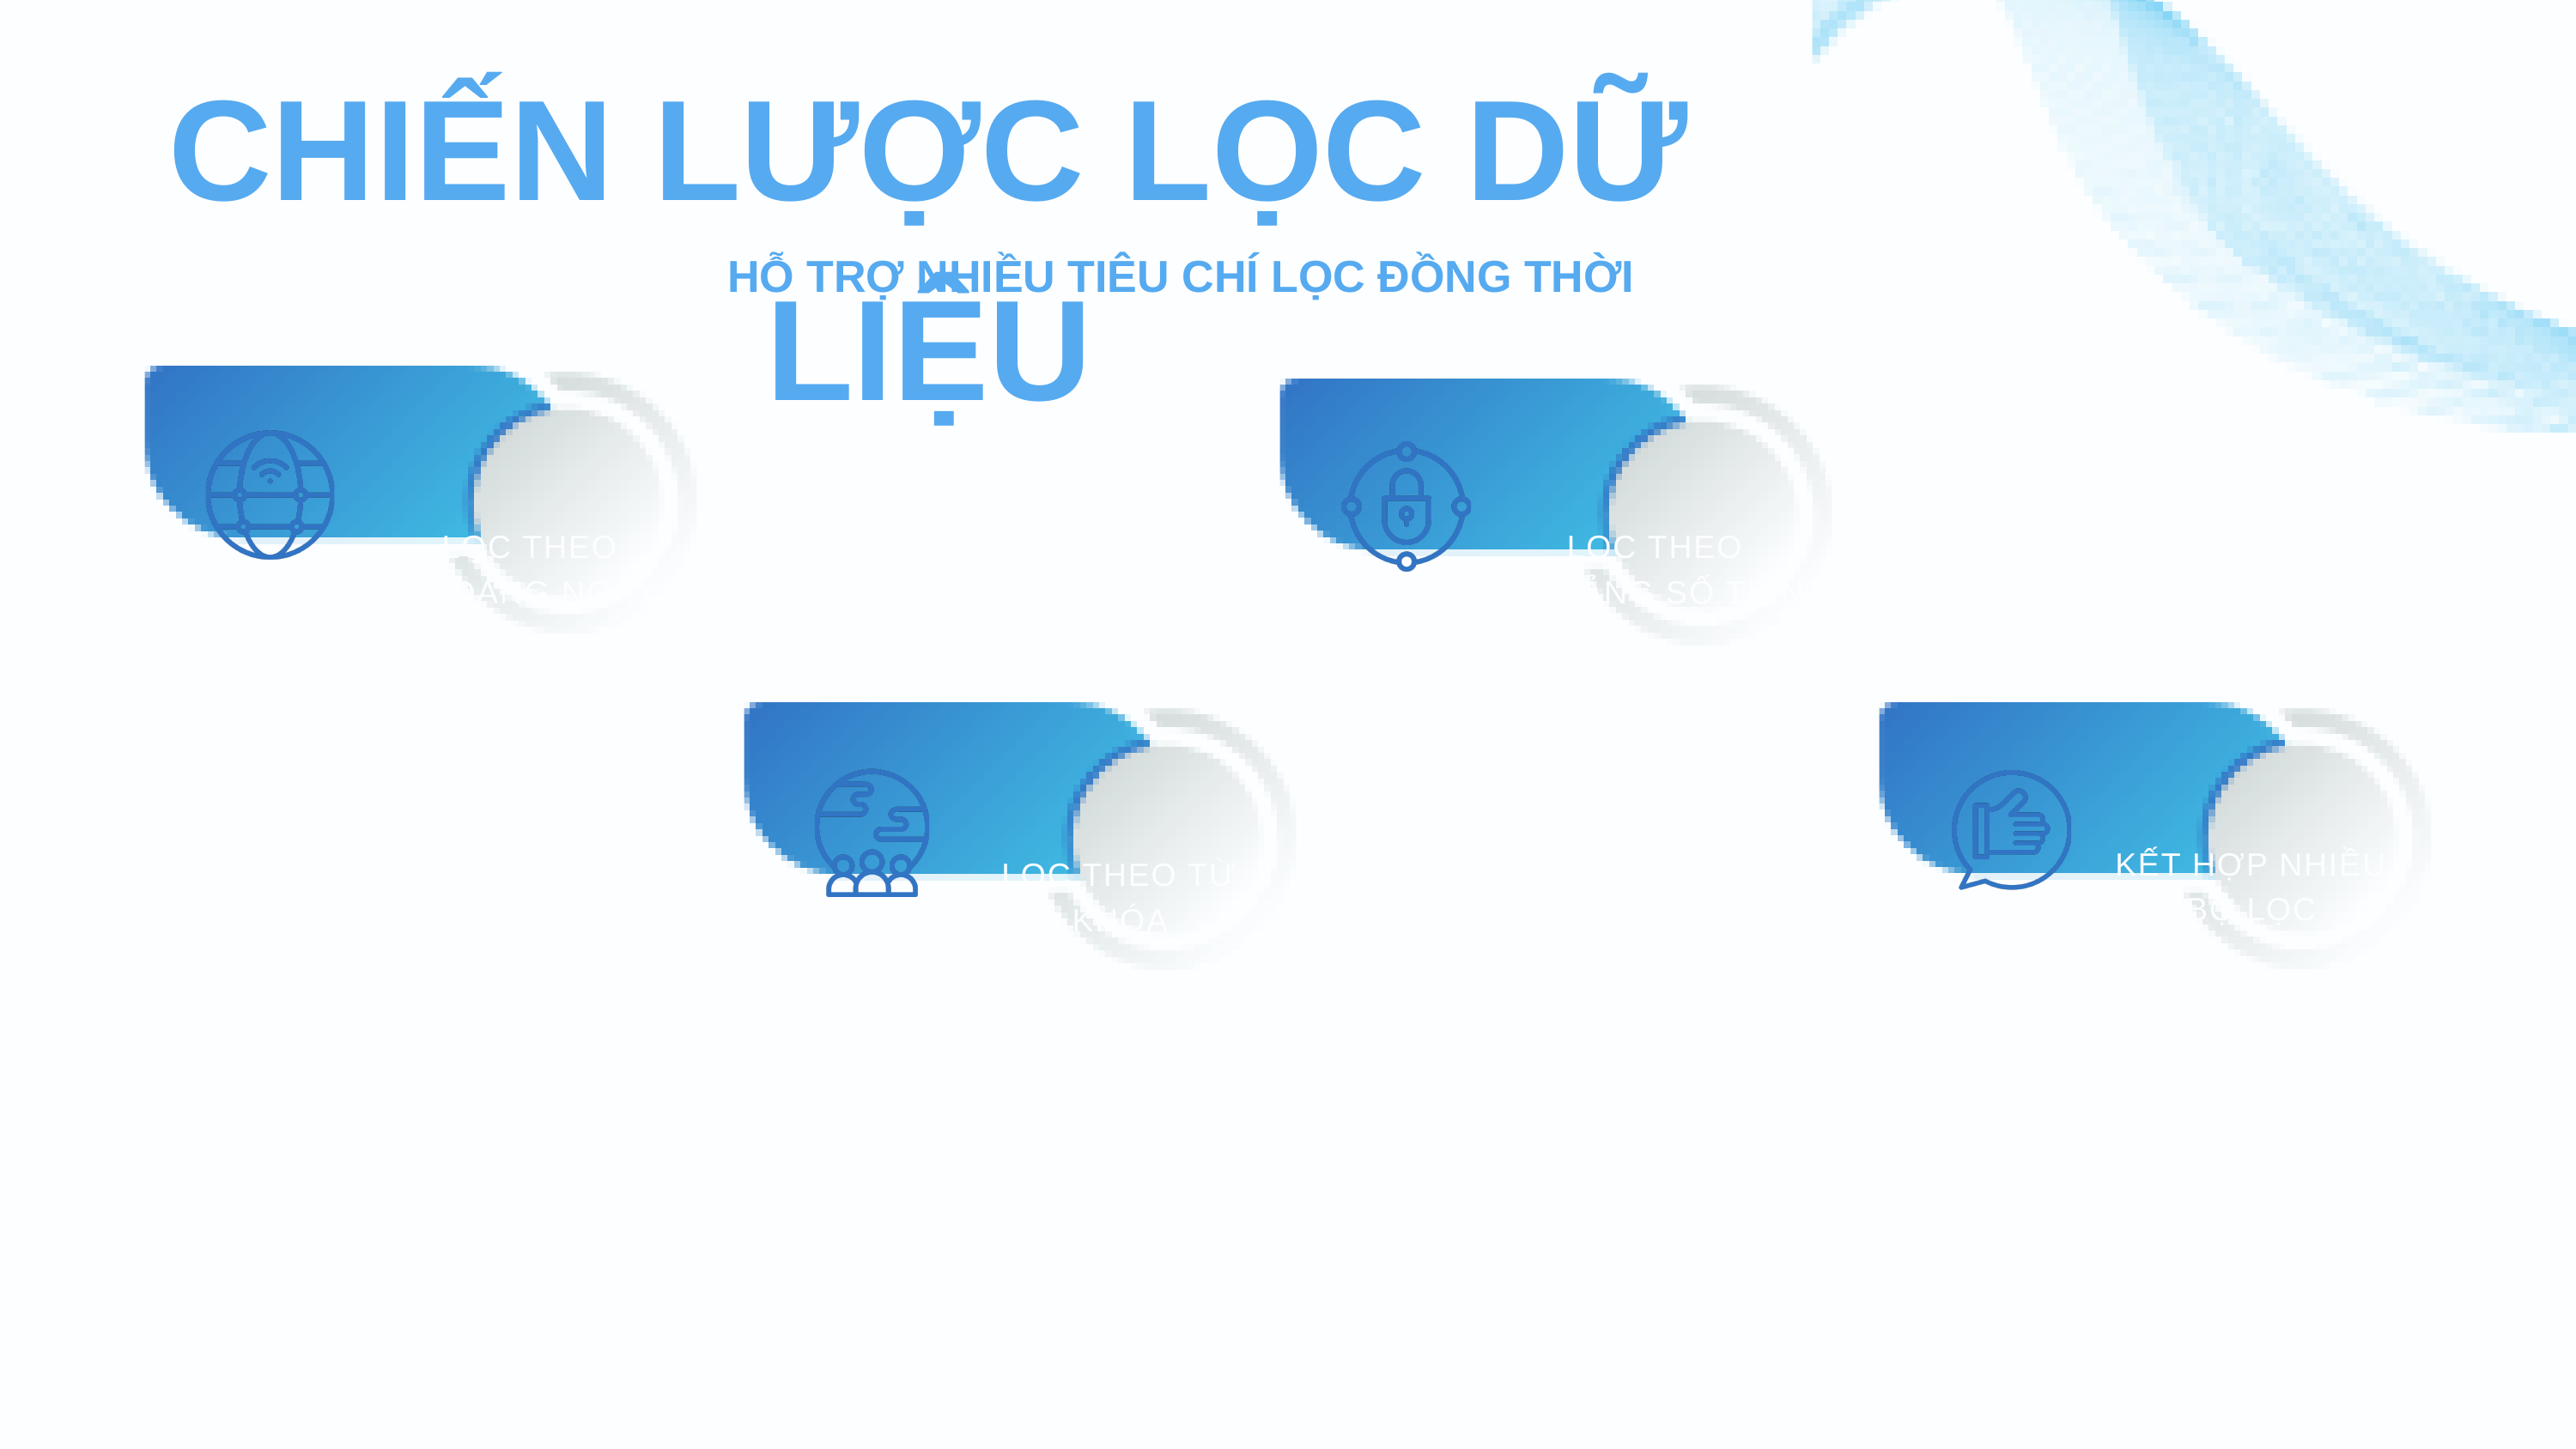

CHIẾN LƯỢC LỌC DỮ LIỆU
HỖ TRỢ NHIỀU TIÊU CHÍ LỌC ĐỒNG THỜI

LỌC THEO KHOẢNG NGÀY
LỌC THEO KHOẢNG SỐ TIỀN

KẾT HỢP NHIỀU BỘ LỌC
LỌC THEO TỪ KHÓA